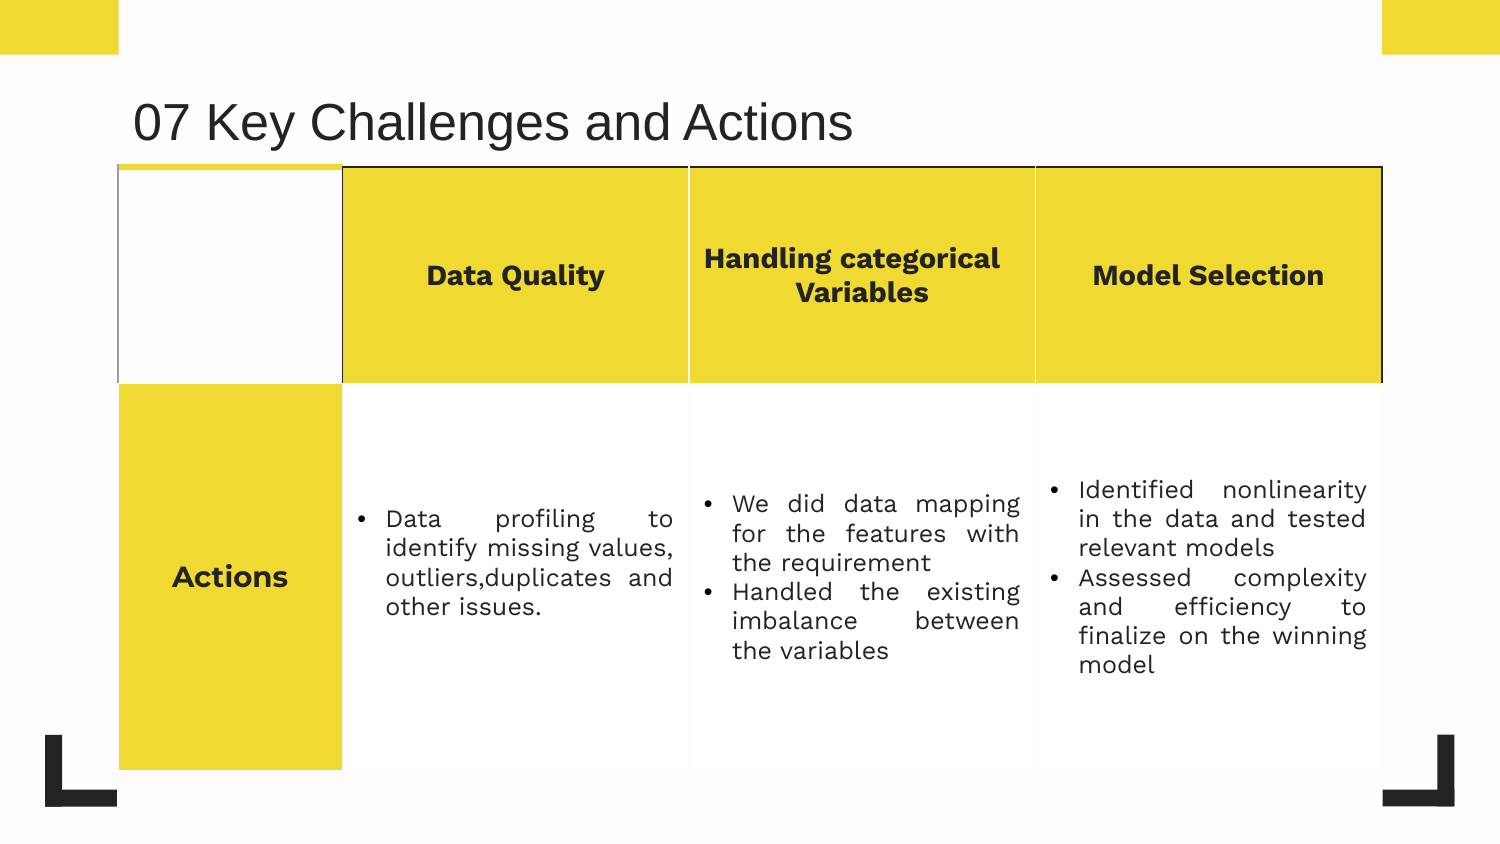

# 07 Key Challenges and Actions
|  | Data Quality | Handling categorical Variables | Model Selection |
| --- | --- | --- | --- |
| Actions | Data profiling to identify missing values, outliers,duplicates and other issues. | We did data mapping for the features with the requirement Handled the existing imbalance between the variables | Identified nonlinearity in the data and tested relevant models Assessed complexity and efficiency to finalize on the winning model |